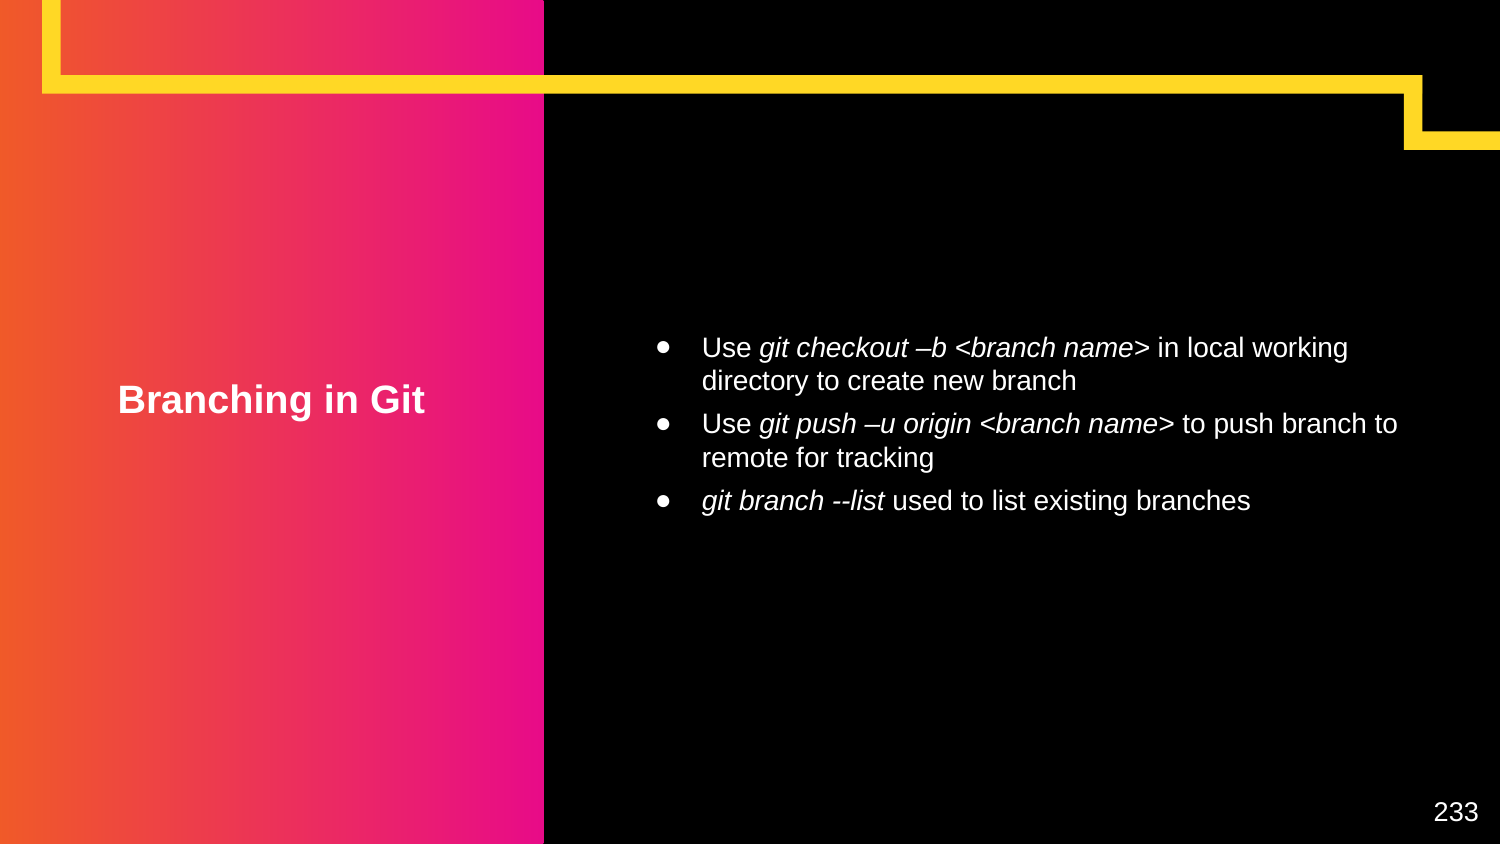

Use git checkout –b <branch name> in local working directory to create new branch
Use git push –u origin <branch name> to push branch to remote for tracking
git branch --list used to list existing branches
# Branching in Git
233